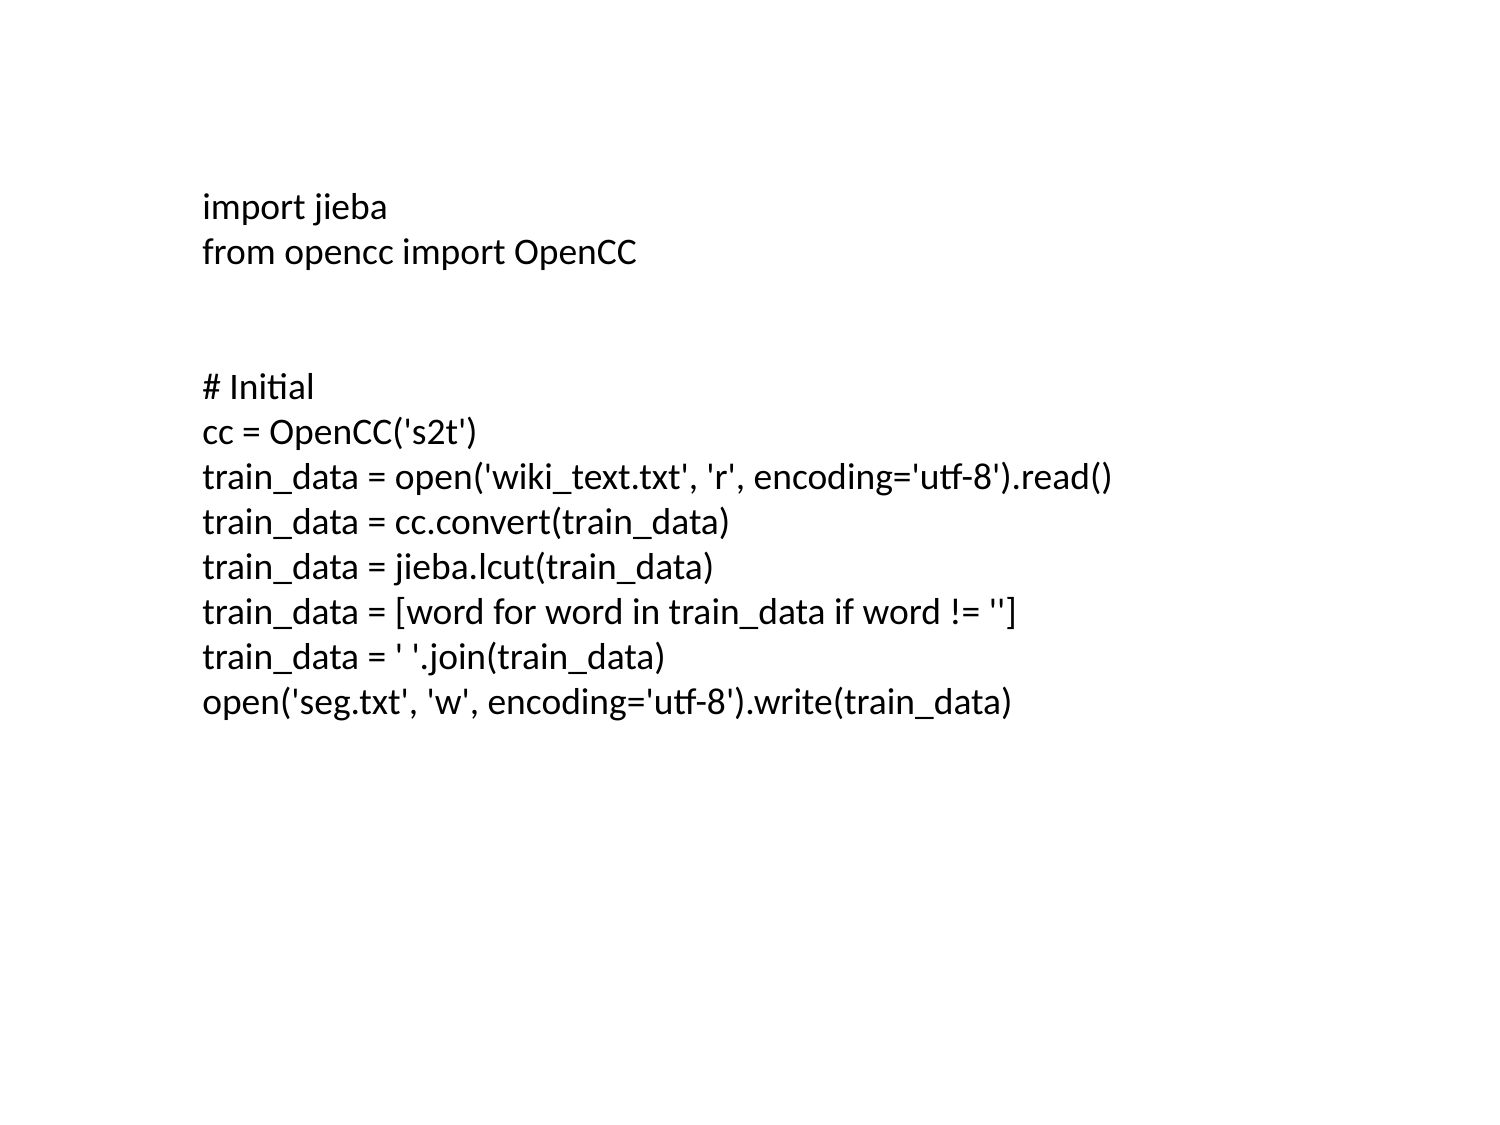

import jieba
from opencc import OpenCC

# Initial
cc = OpenCC('s2t')
train_data = open('wiki_text.txt', 'r', encoding='utf-8').read()
train_data = cc.convert(train_data)
train_data = jieba.lcut(train_data)
train_data = [word for word in train_data if word != '']
train_data = ' '.join(train_data)
open('seg.txt', 'w', encoding='utf-8').write(train_data)